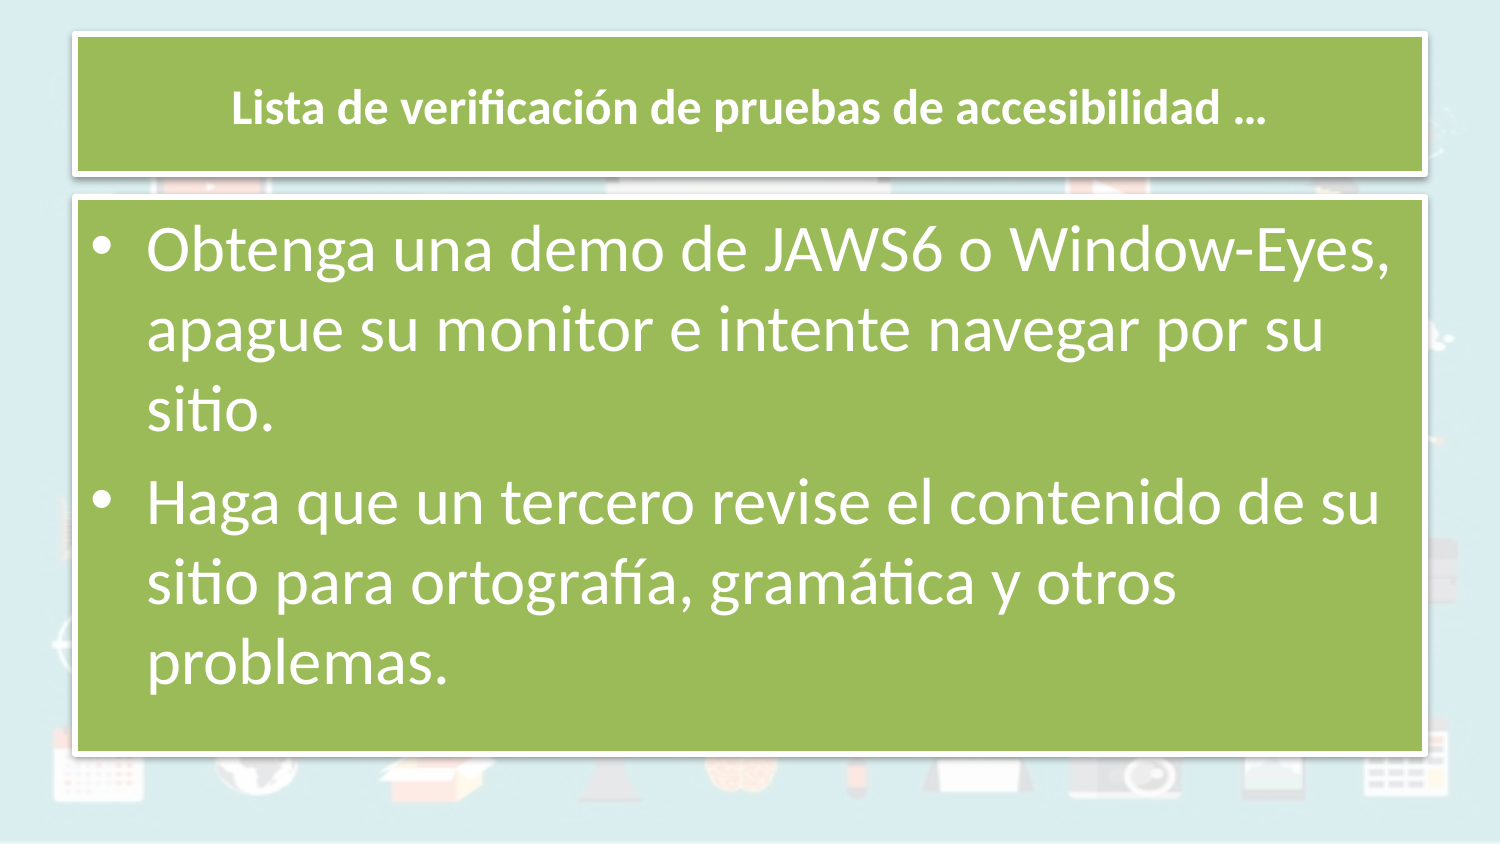

# Lista de verificación de pruebas de accesibilidad …
Obtenga una demo de JAWS6 o Window-Eyes, apague su monitor e intente navegar por su sitio.
Haga que un tercero revise el contenido de su sitio para ortografía, gramática y otros problemas.